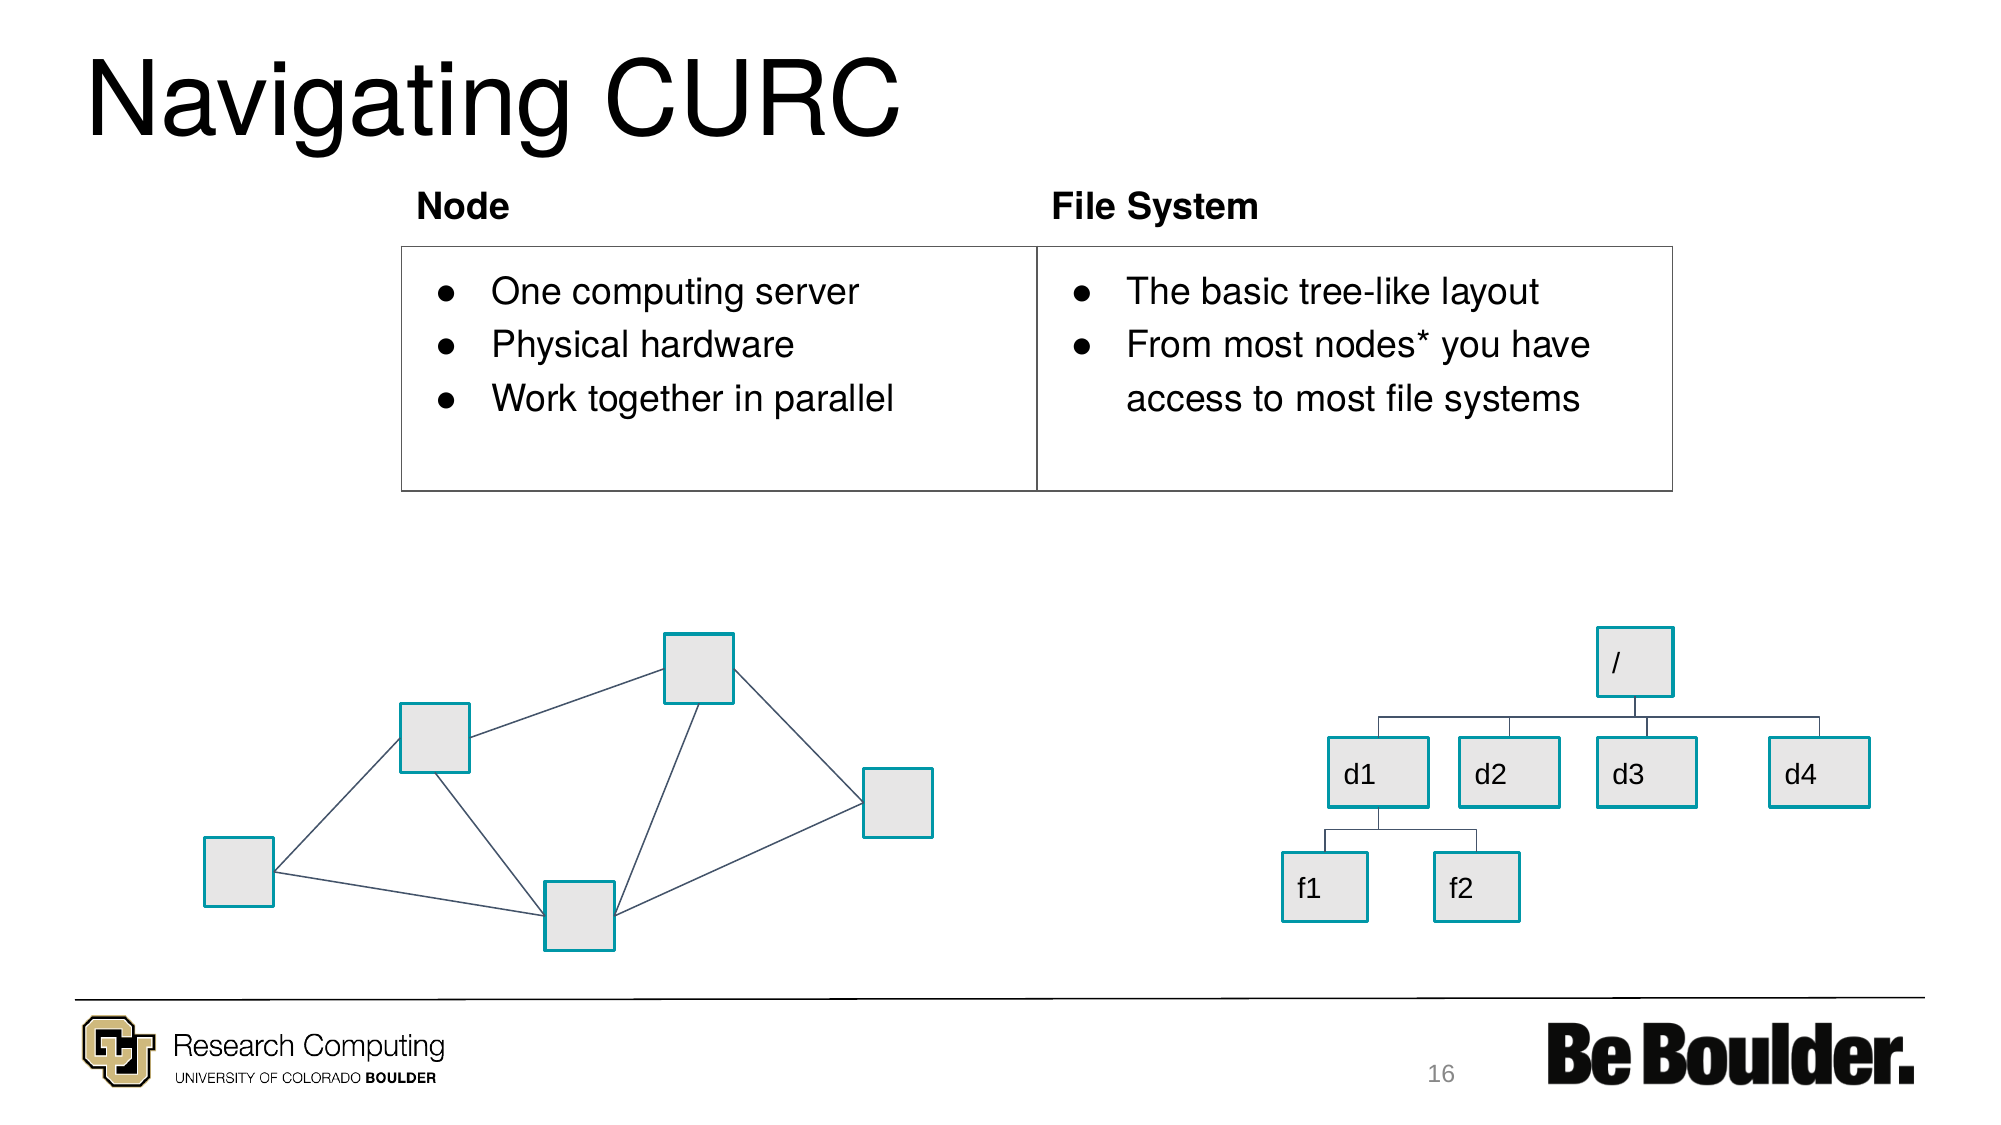

# Navigating CURC
| Node | File System |
| --- | --- |
| One computing server Physical hardware Work together in parallel | The basic tree-like layout From most nodes\* you have access to most file systems |
/

d1
d2
d3
d4

f1
f2

16